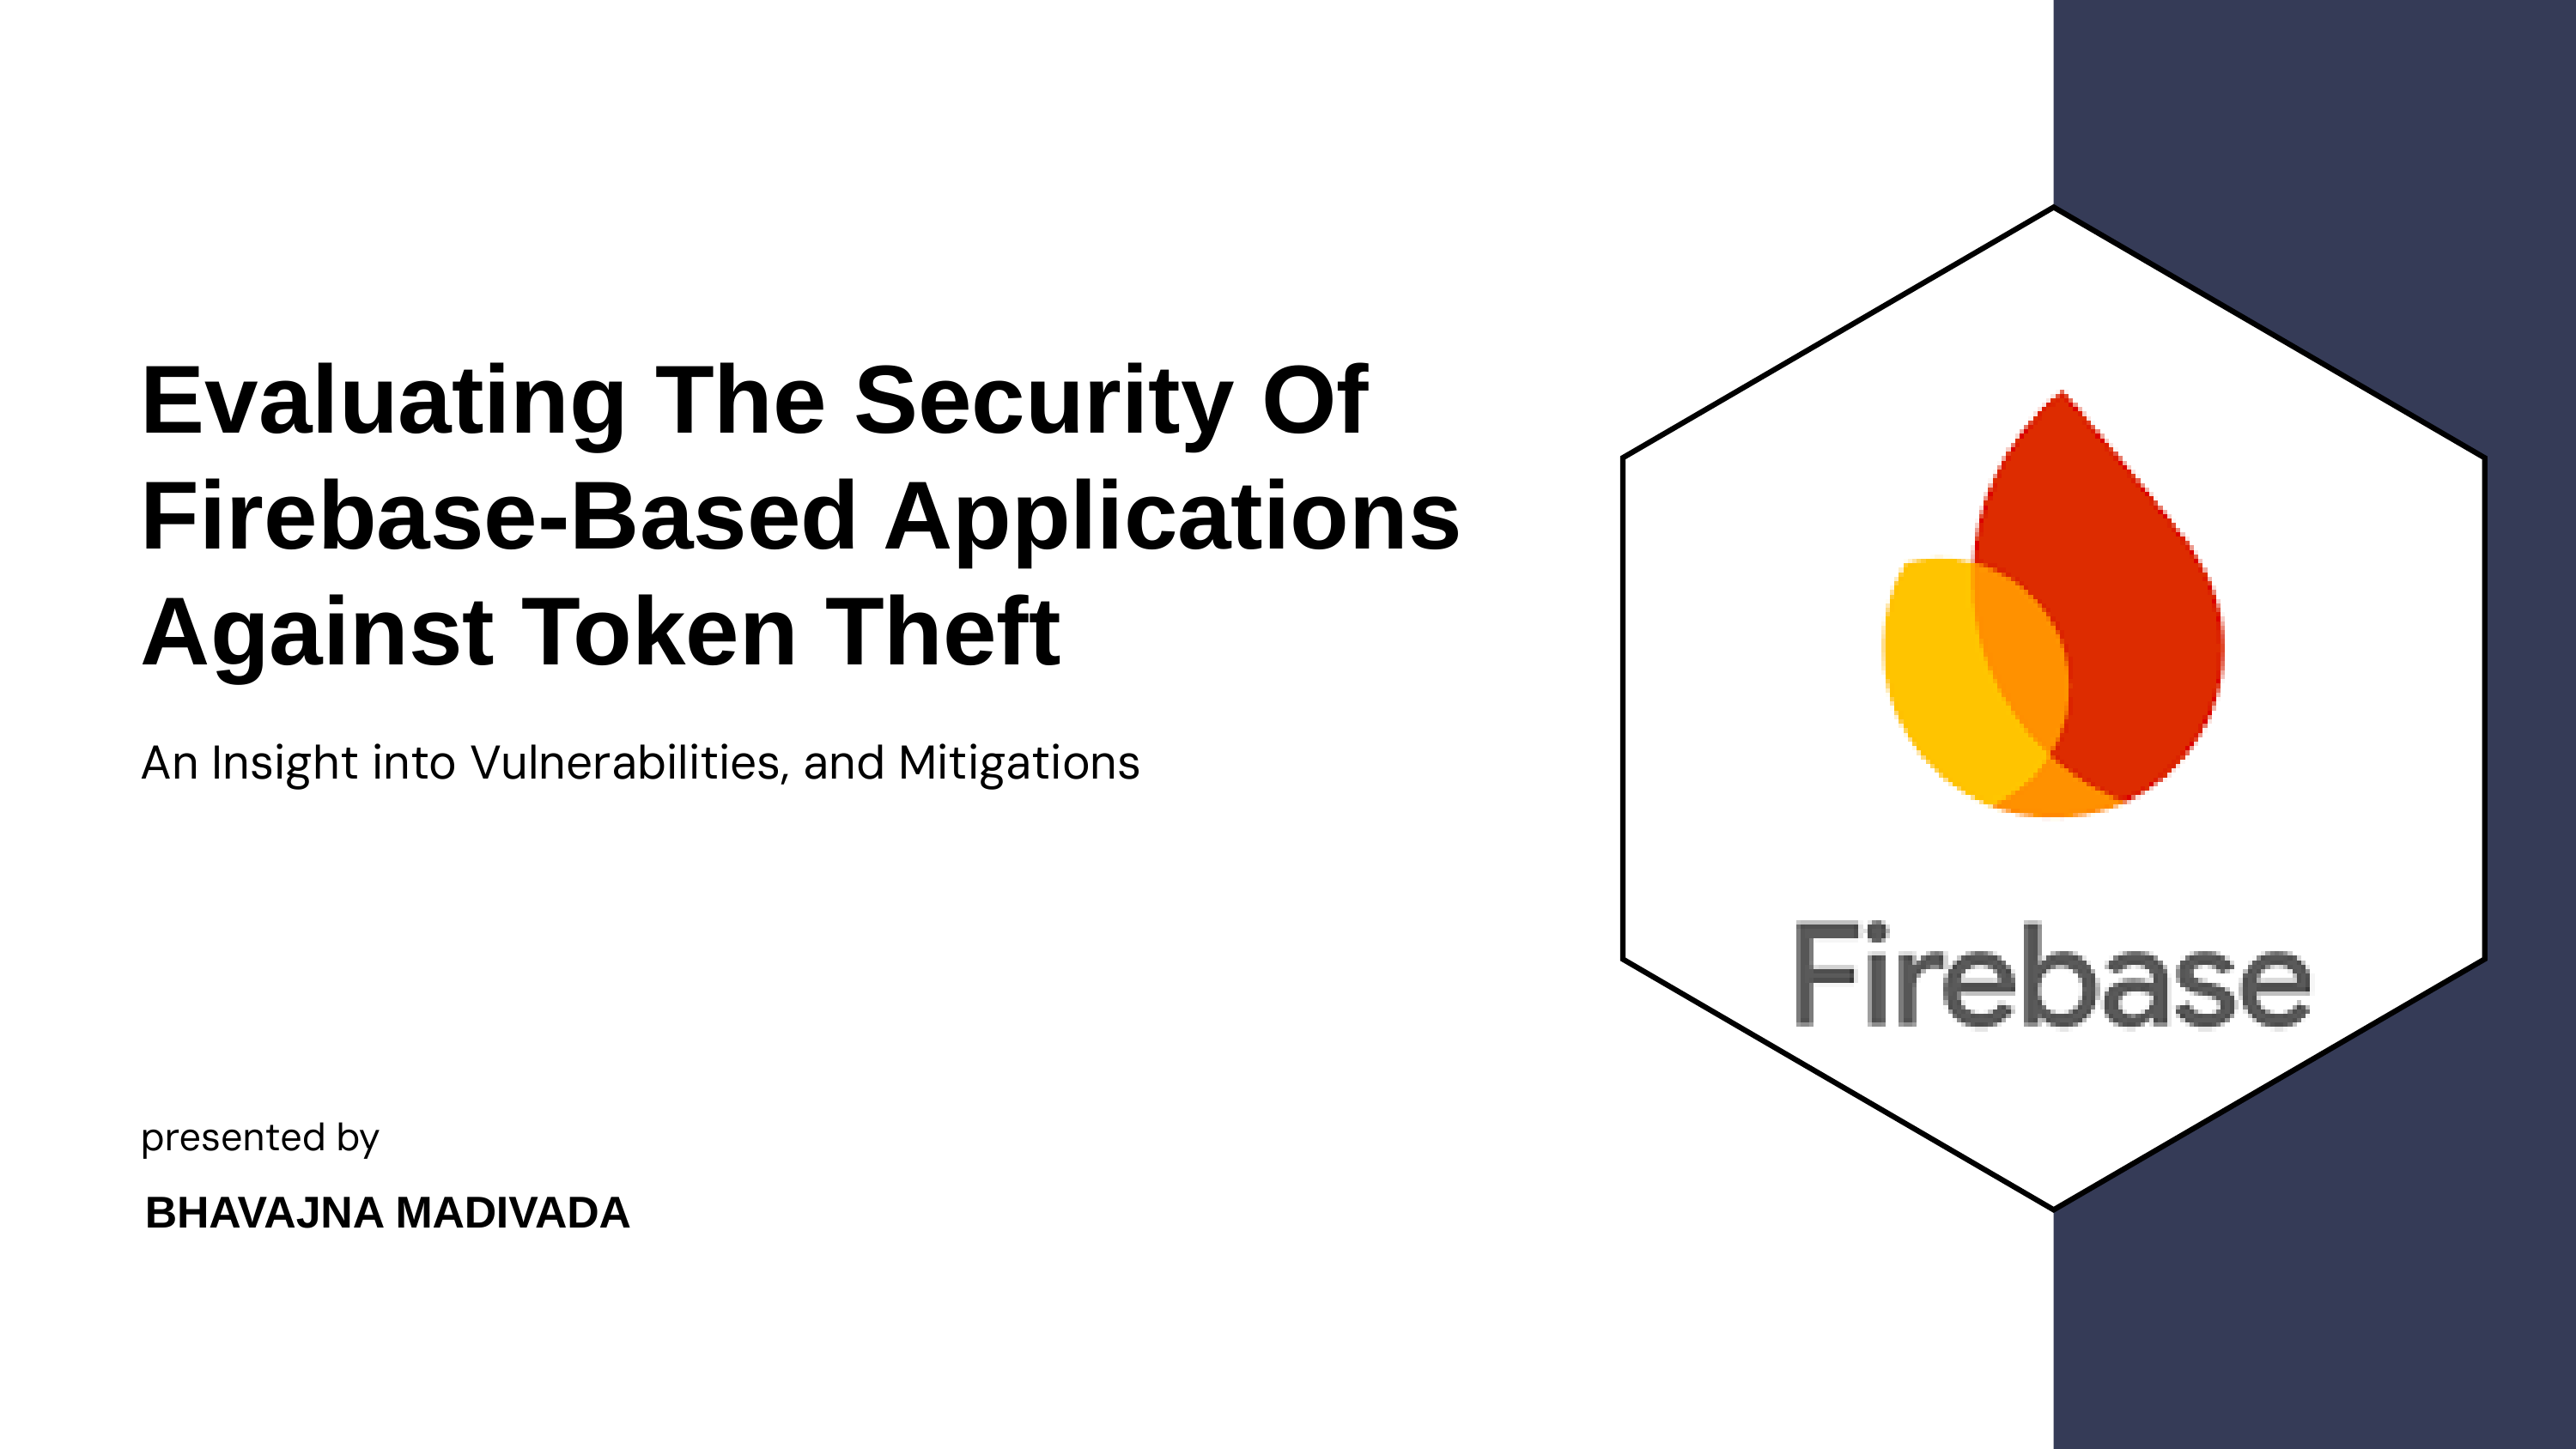

Evaluating The Security Of Firebase-Based Applications Against Token Theft
An Insight into Vulnerabilities, and Mitigations
presented by
BHAVAJNA MADIVADA